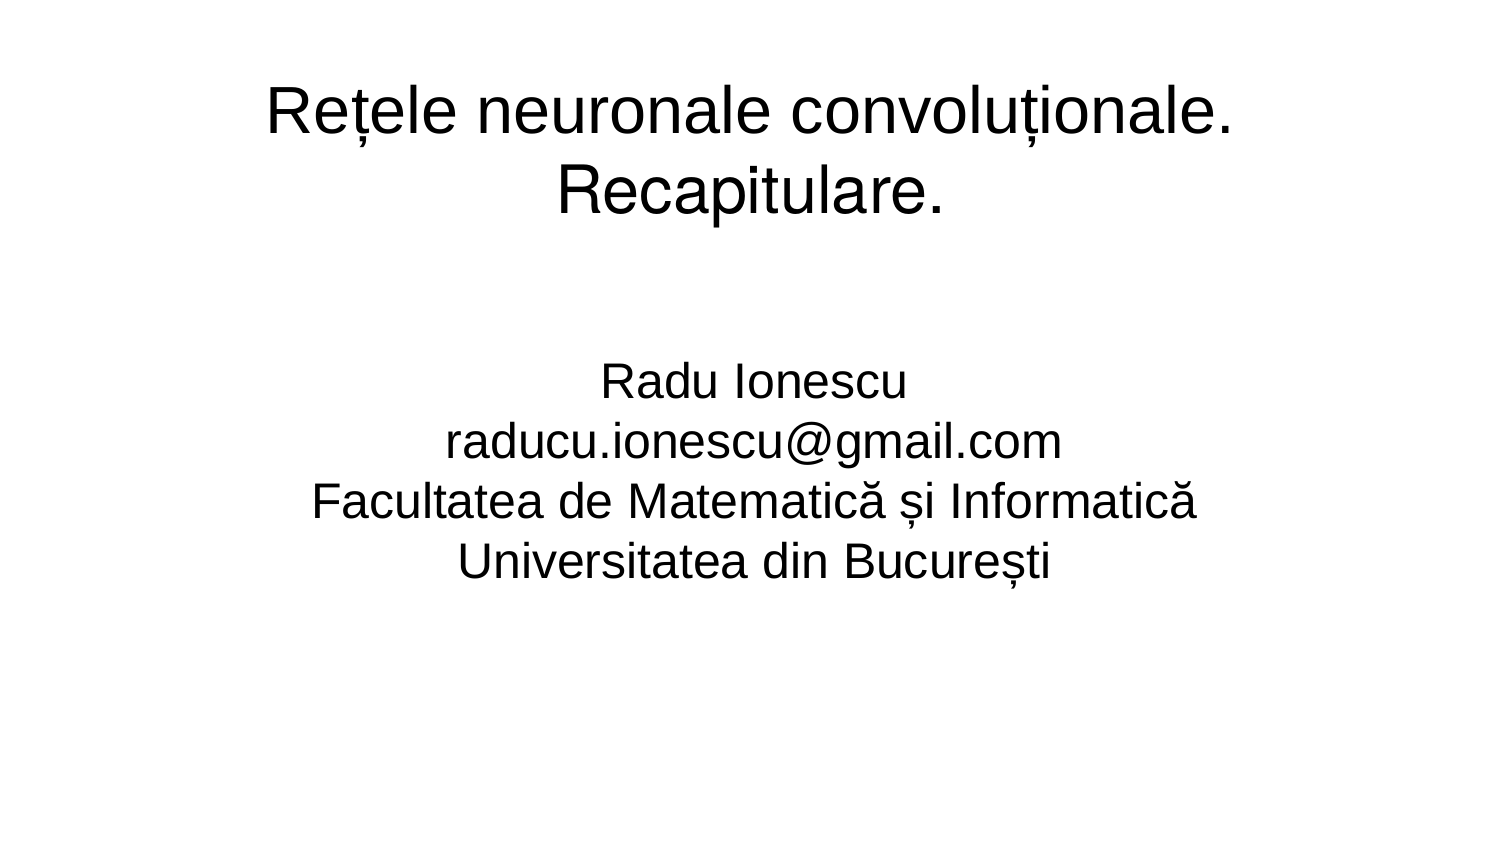

Rețele neuronale convoluționale.
Recapitulare.
Radu Ionescu
raducu.ionescu@gmail.com
Facultatea de Matematică și Informatică
Universitatea din București